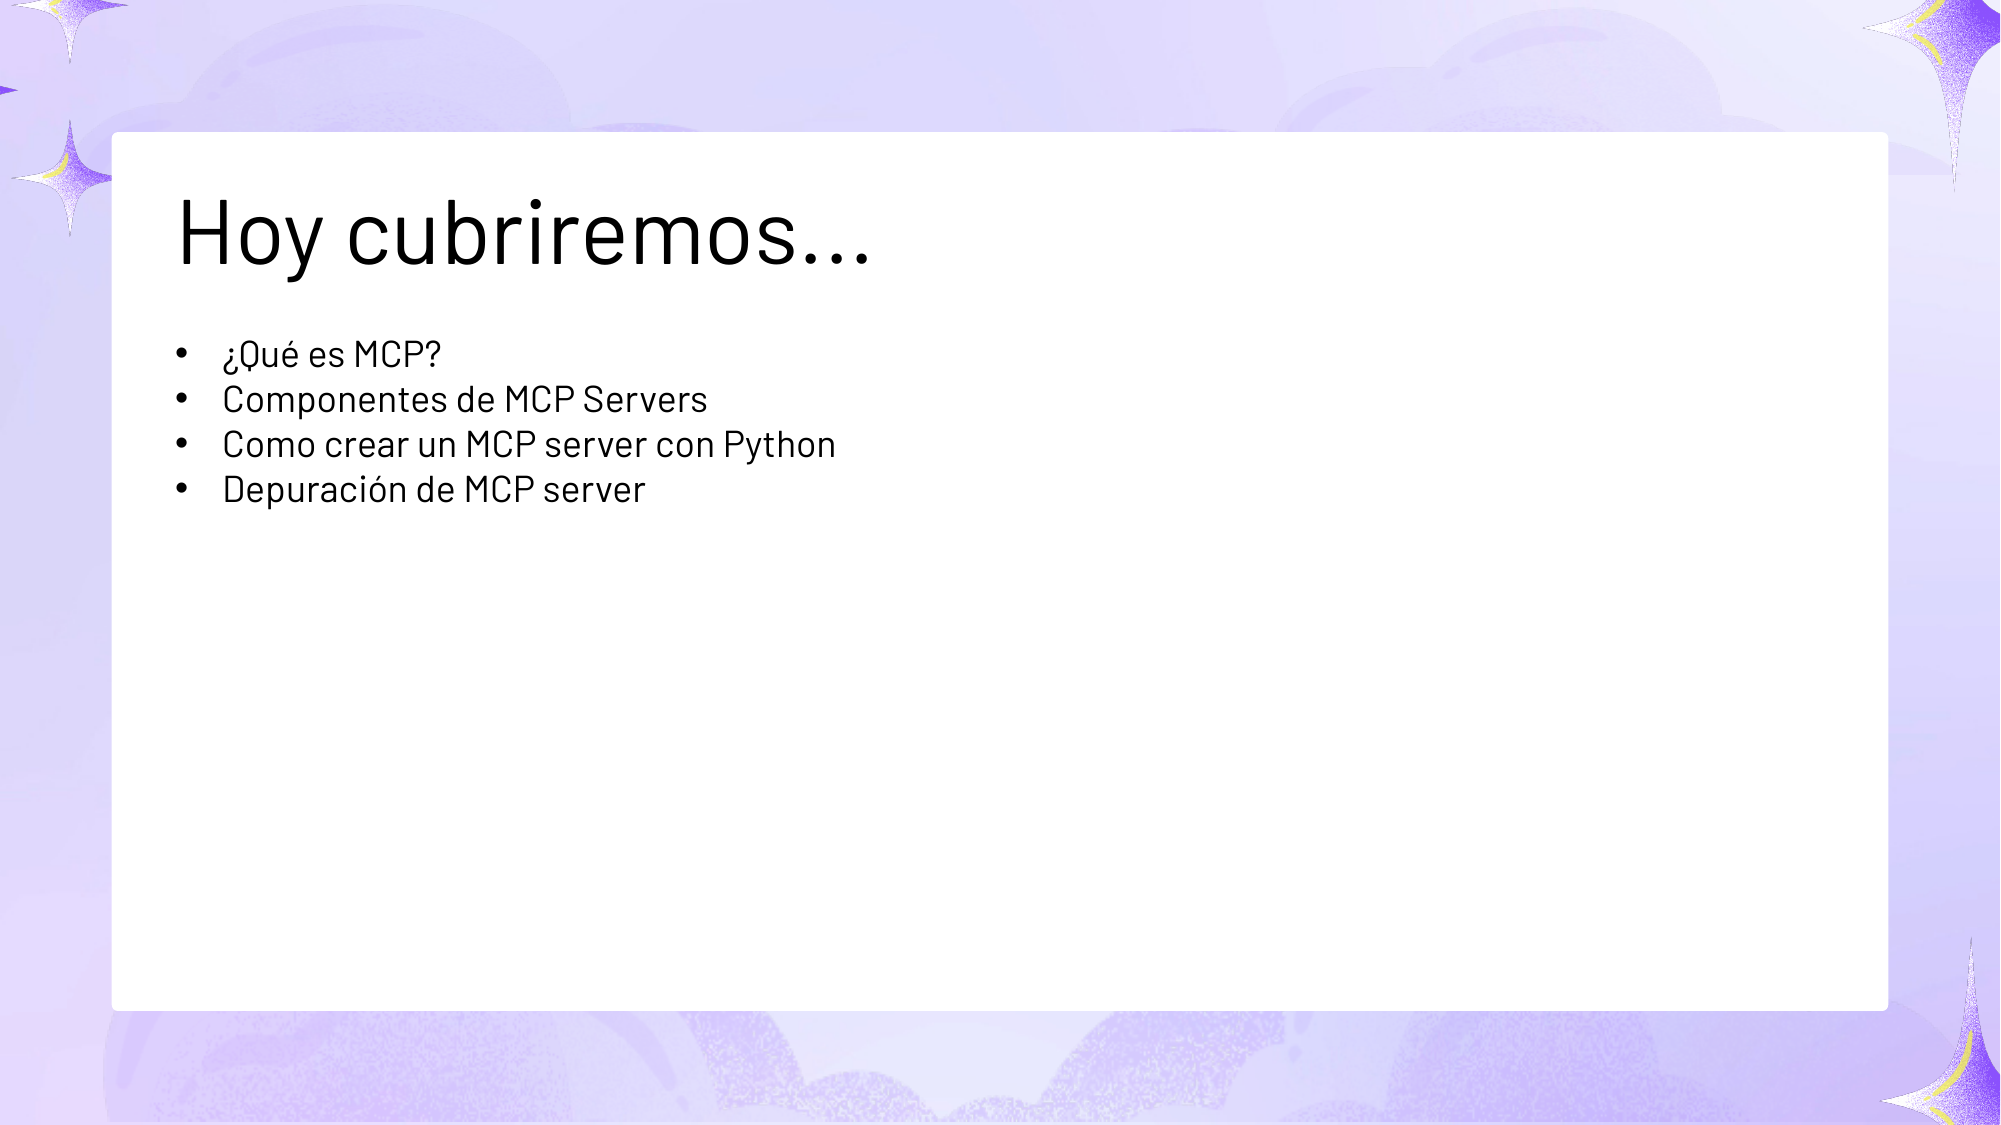

# Hoy cubriremos...

¿Qué es MCP?
Componentes de MCP Servers
Como crear un MCP server con Python
Depuración de MCP server